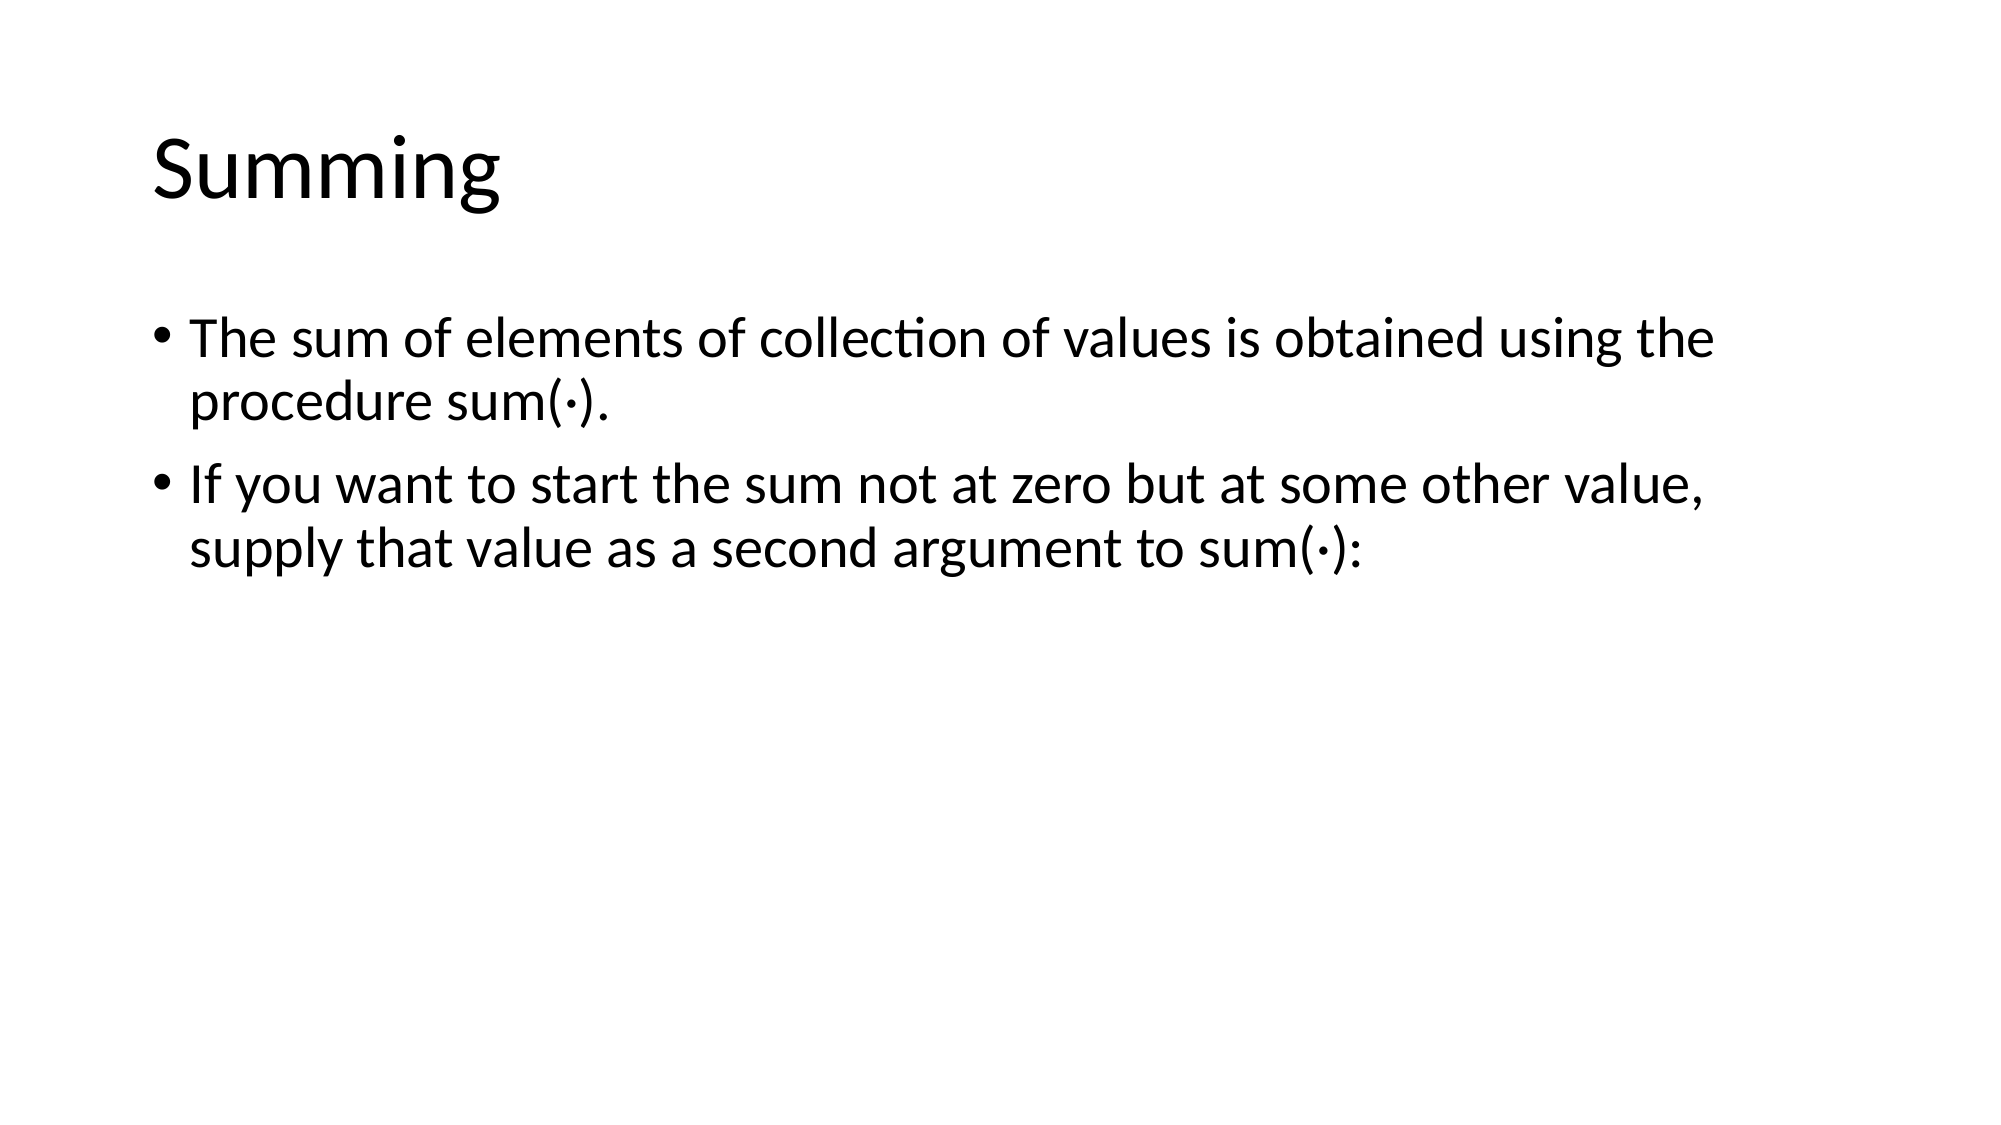

# Summing
The sum of elements of collection of values is obtained using the procedure sum(·).
If you want to start the sum not at zero but at some other value, supply that value as a second argument to sum(·):